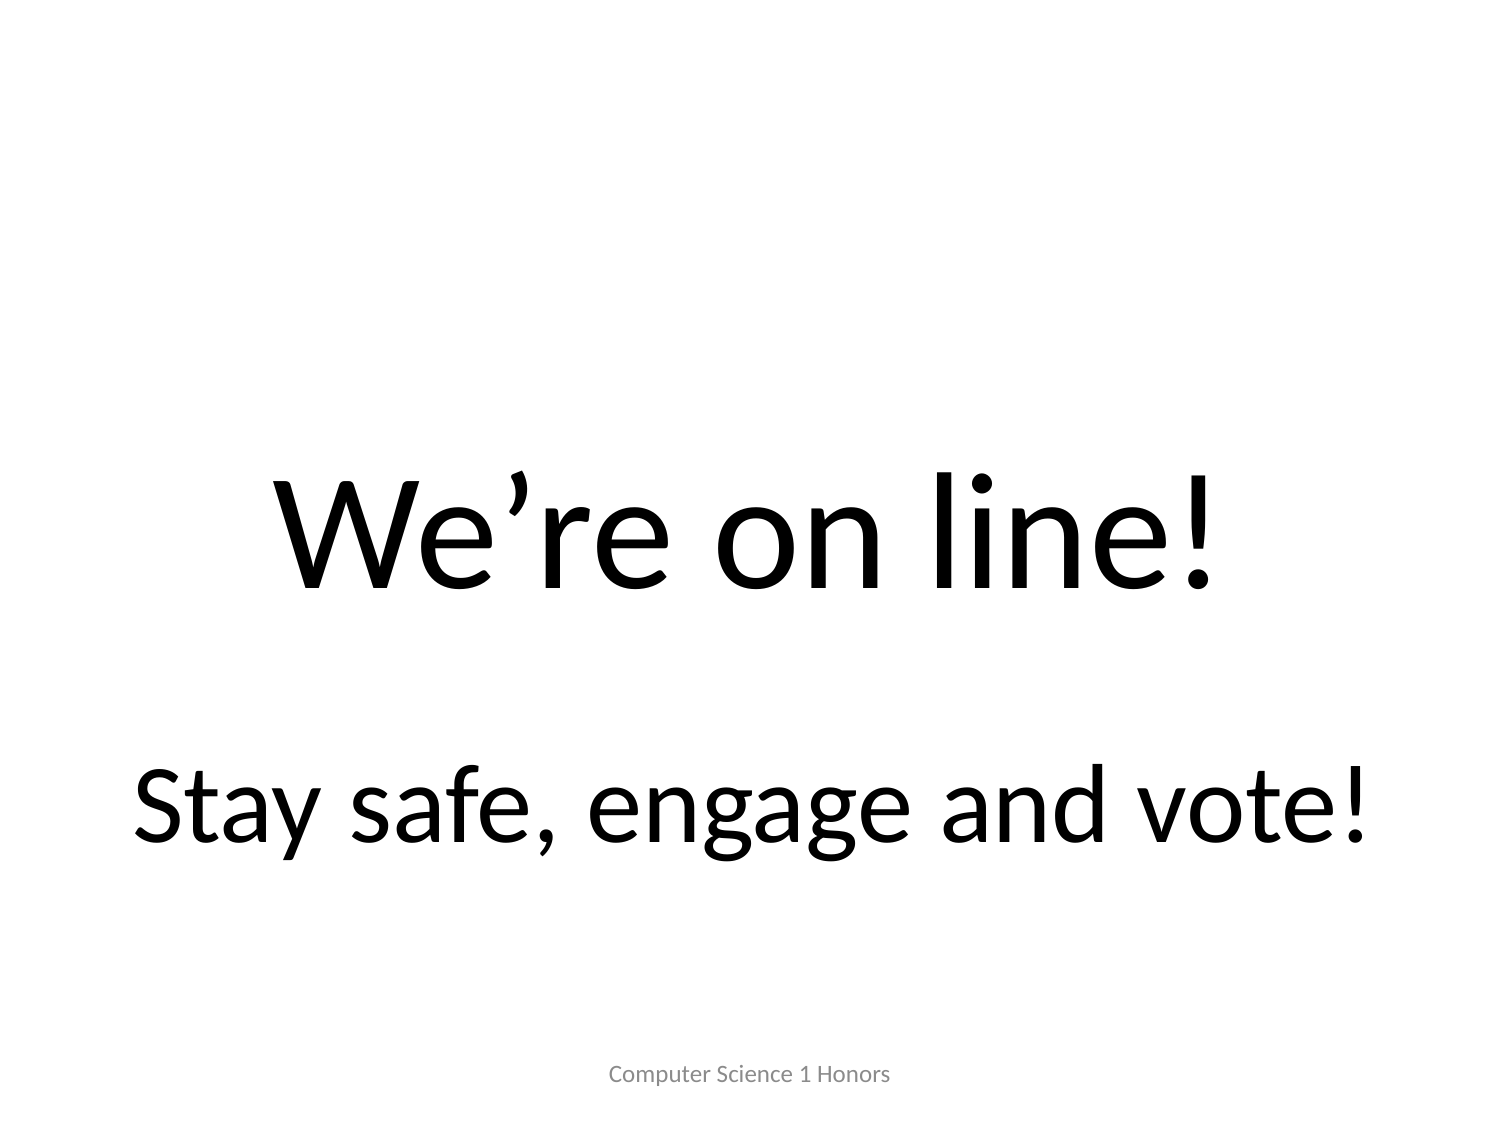

# We’re on line!
Stay safe, engage and vote!
Computer Science 1 Honors